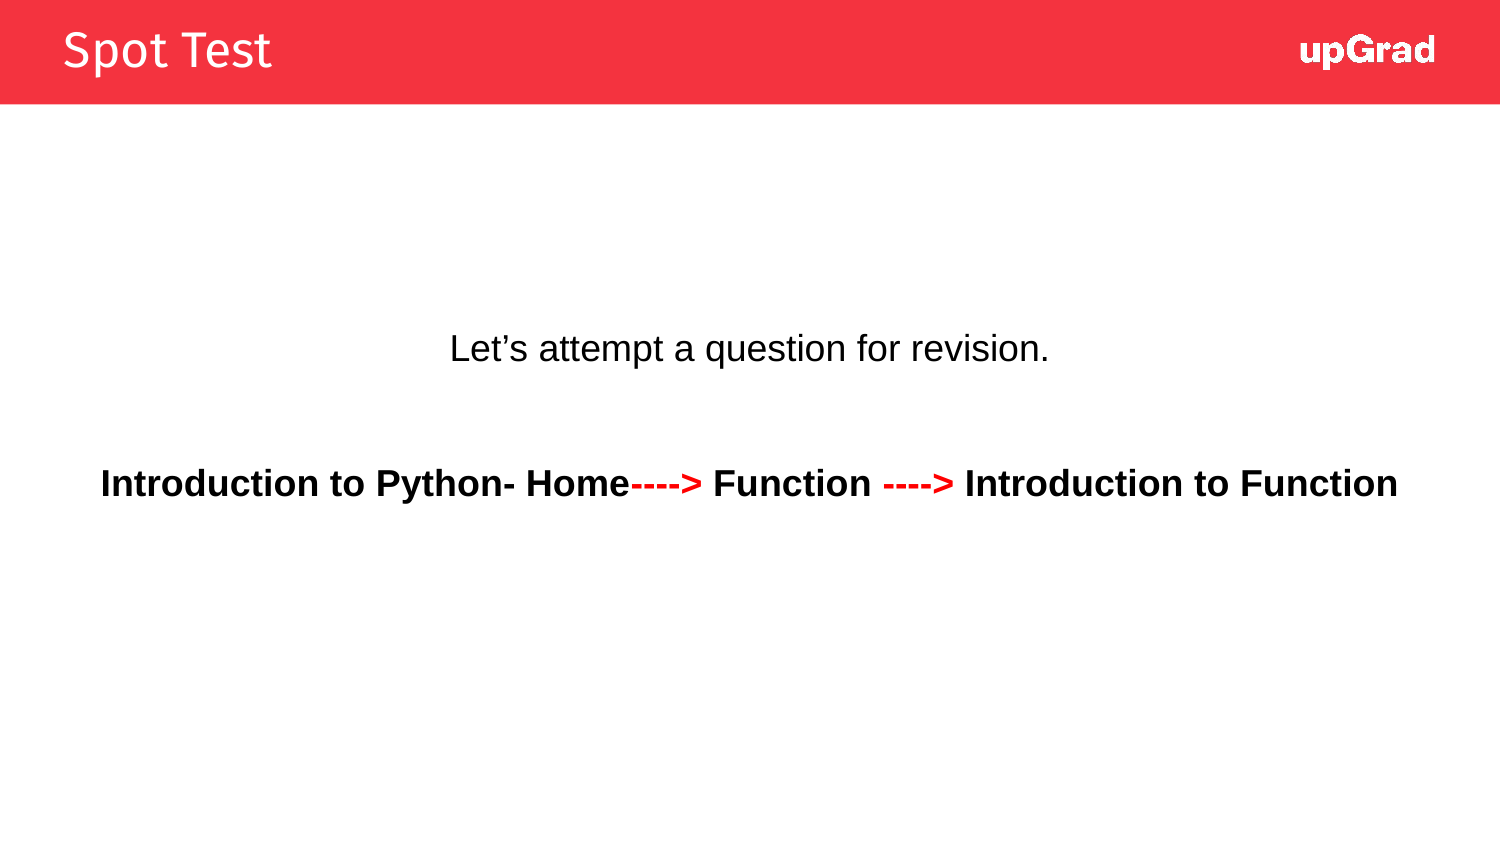

# Spot Test

Let’s attempt a question for revision.

Introduction to Python- Home----> Function ----> Introduction to Function